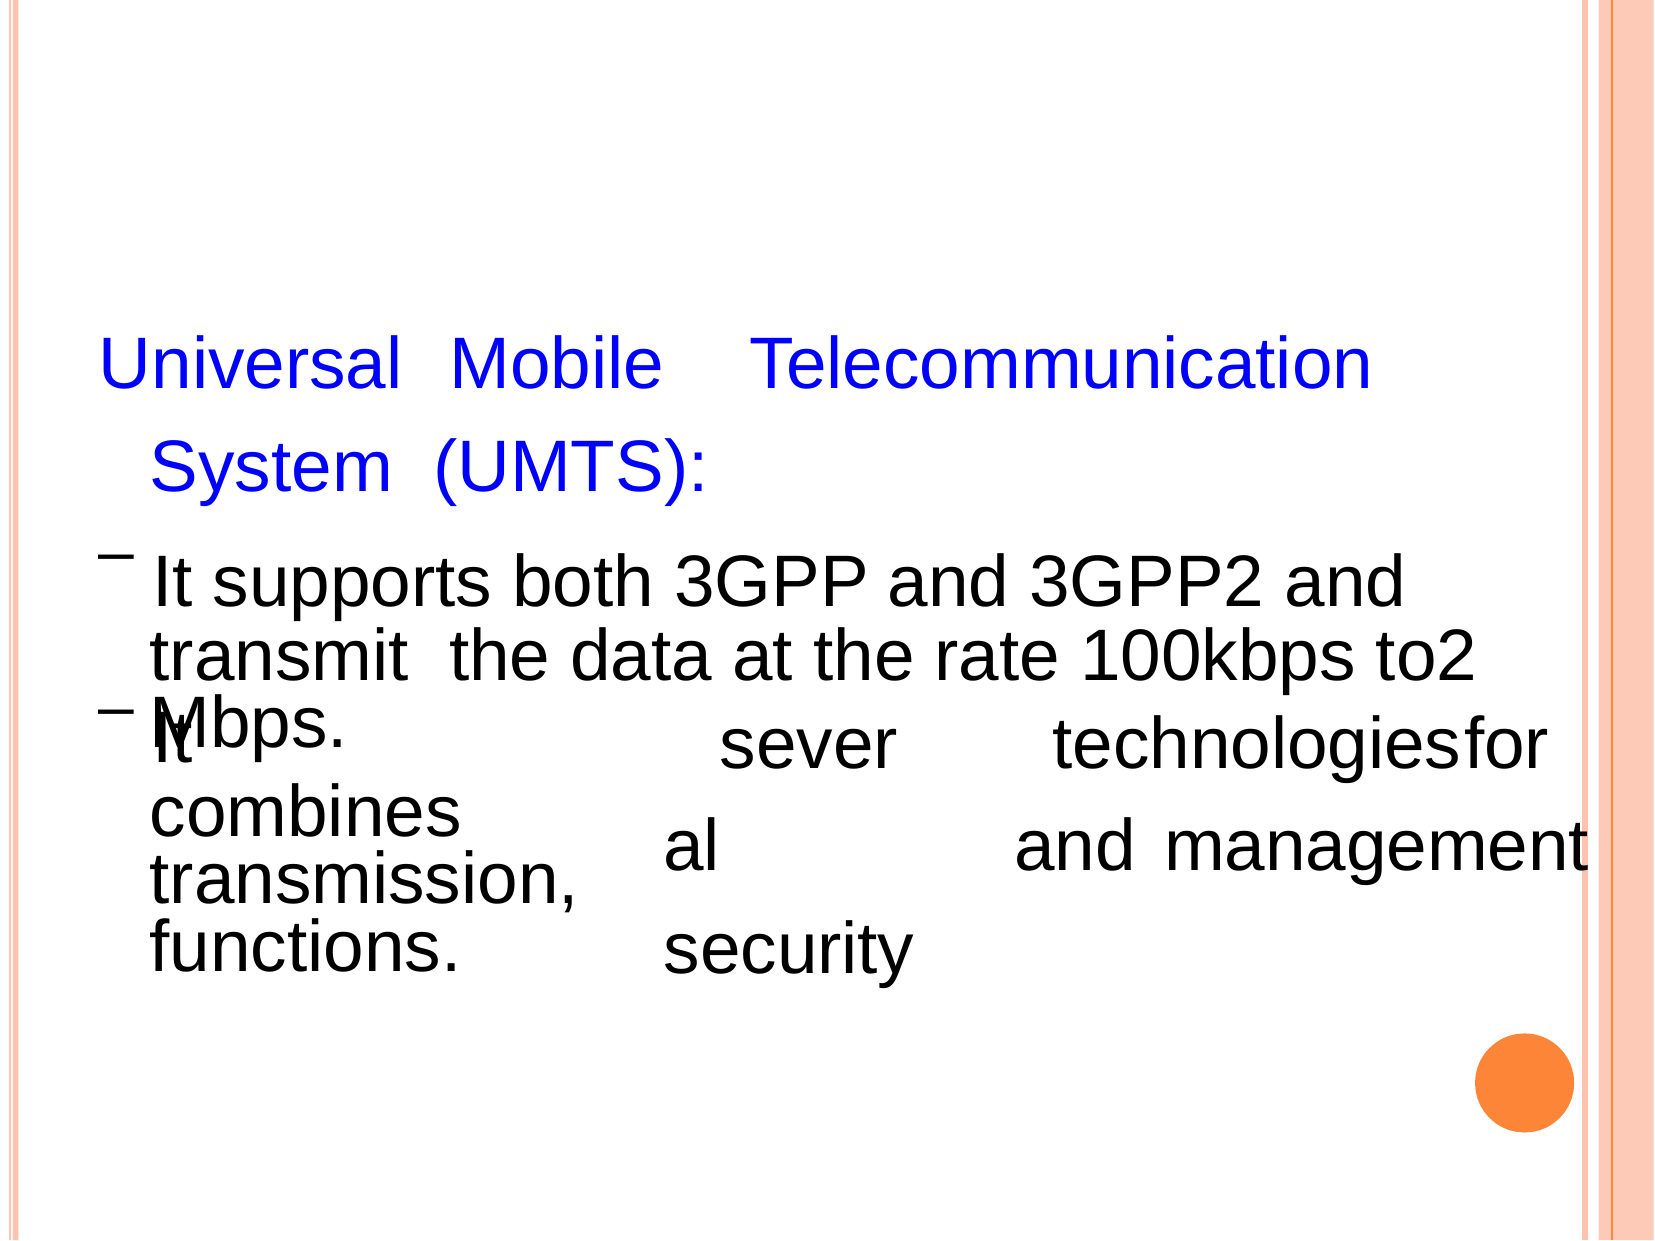

Universal	Mobile	Telecommunication	System  (UMTS):
– It supports both 3GPP and 3GPP2 and transmit  the data at the rate 100kbps to2 Mbps.
– It	combines  transmission,  functions.
several  security
technologies	for  and	management